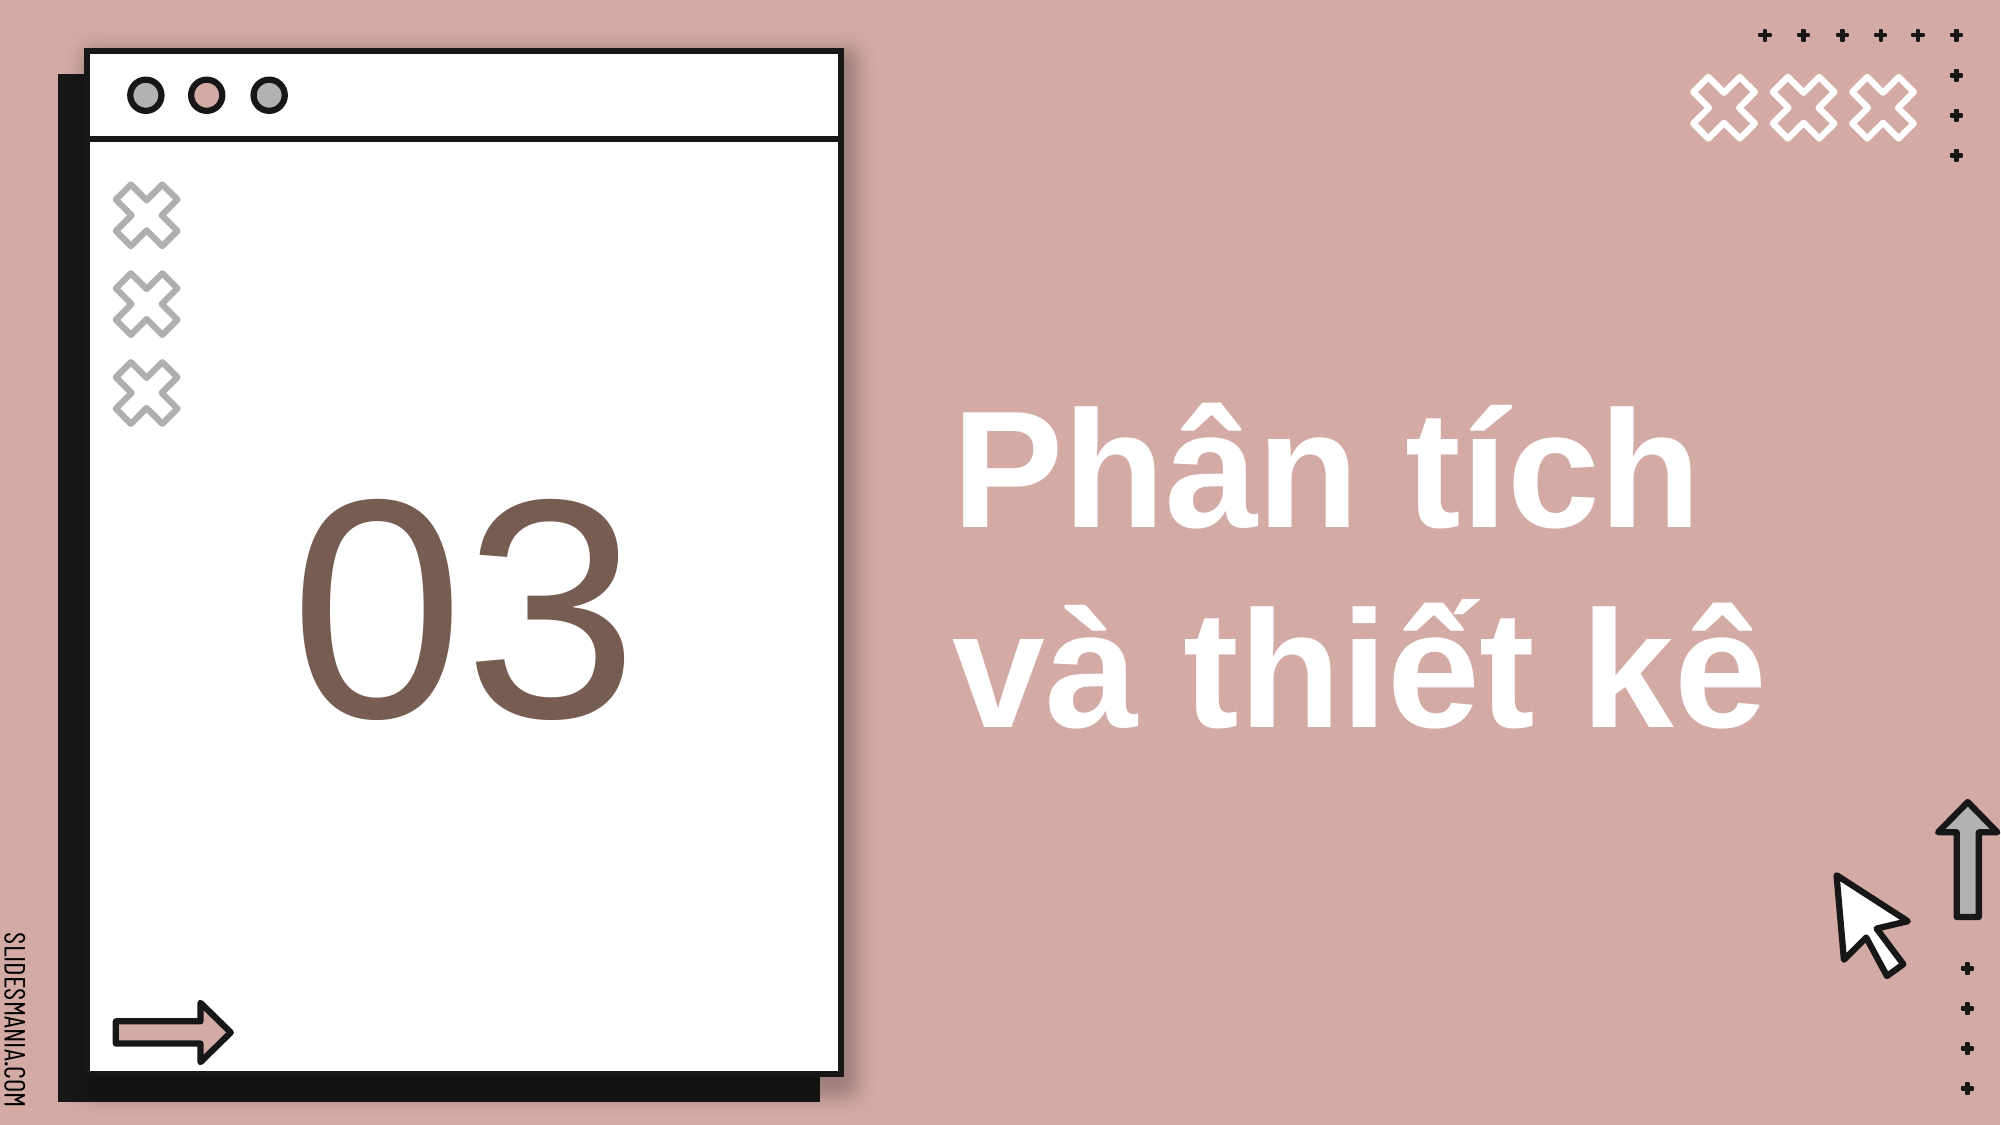

# 03
Phân tích và thiết kê